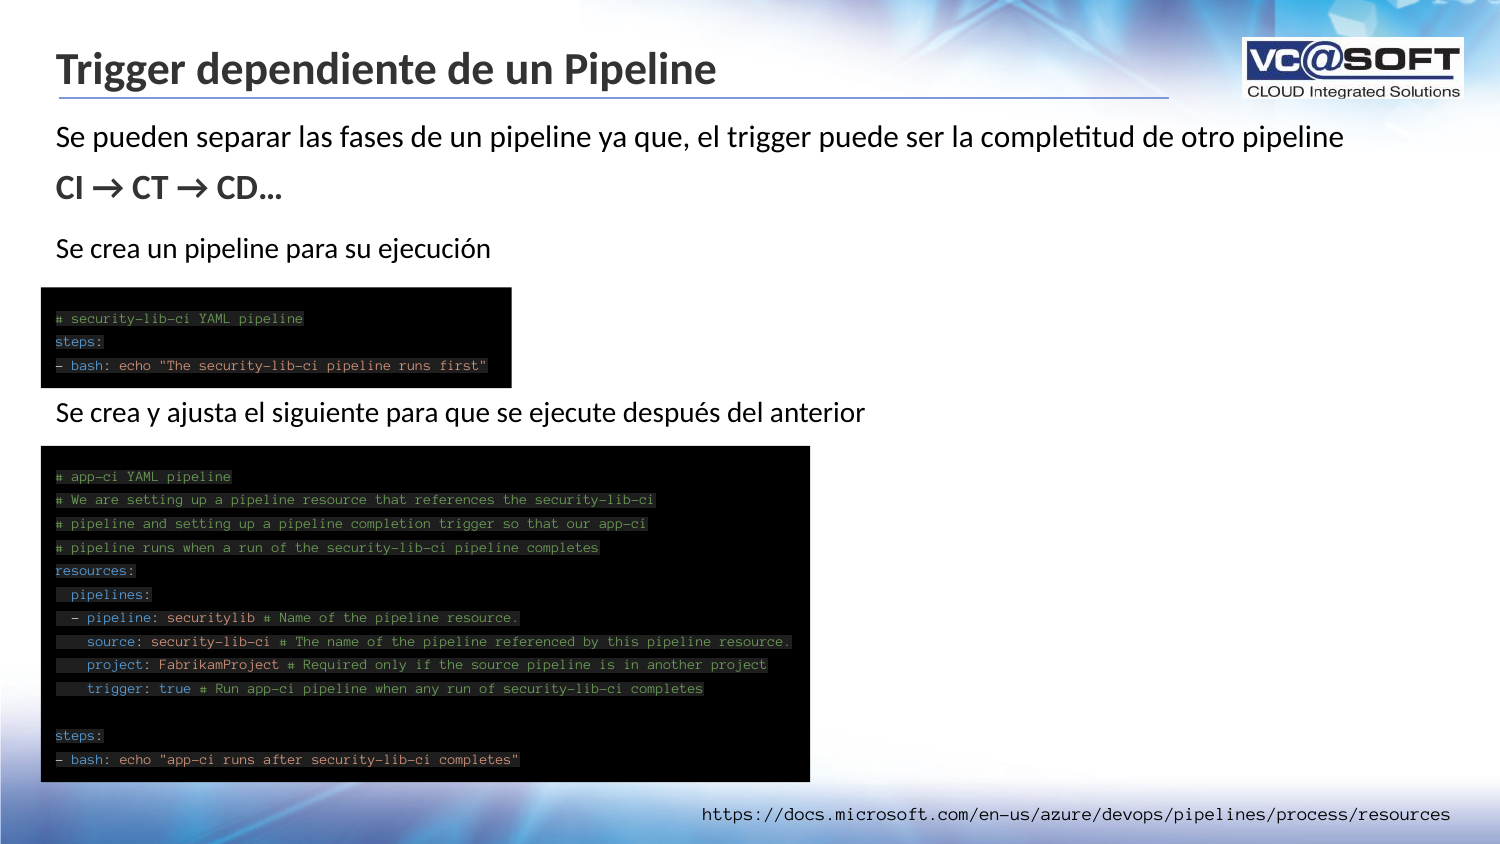

# Trigger dependiente de un Pipeline
Se pueden separar las fases de un pipeline ya que, el trigger puede ser la completitud de otro pipeline
CI → CT → CD…

Se crea un pipeline para su ejecución

# security-lib-ci YAML pipeline
steps:
- bash: echo "The security-lib-ci pipeline runs first"
Se crea y ajusta el siguiente para que se ejecute después del anterior

# app-ci YAML pipeline
# We are setting up a pipeline resource that references the security-lib-ci
# pipeline and setting up a pipeline completion trigger so that our app-ci
# pipeline runs when a run of the security-lib-ci pipeline completes
resources:
  pipelines:
  - pipeline: securitylib # Name of the pipeline resource.
    source: security-lib-ci # The name of the pipeline referenced by this pipeline resource.
    project: FabrikamProject # Required only if the source pipeline is in another project
    trigger: true # Run app-ci pipeline when any run of security-lib-ci completes

steps:
- bash: echo "app-ci runs after security-lib-ci completes"
https://docs.microsoft.com/en-us/azure/devops/pipelines/process/resources